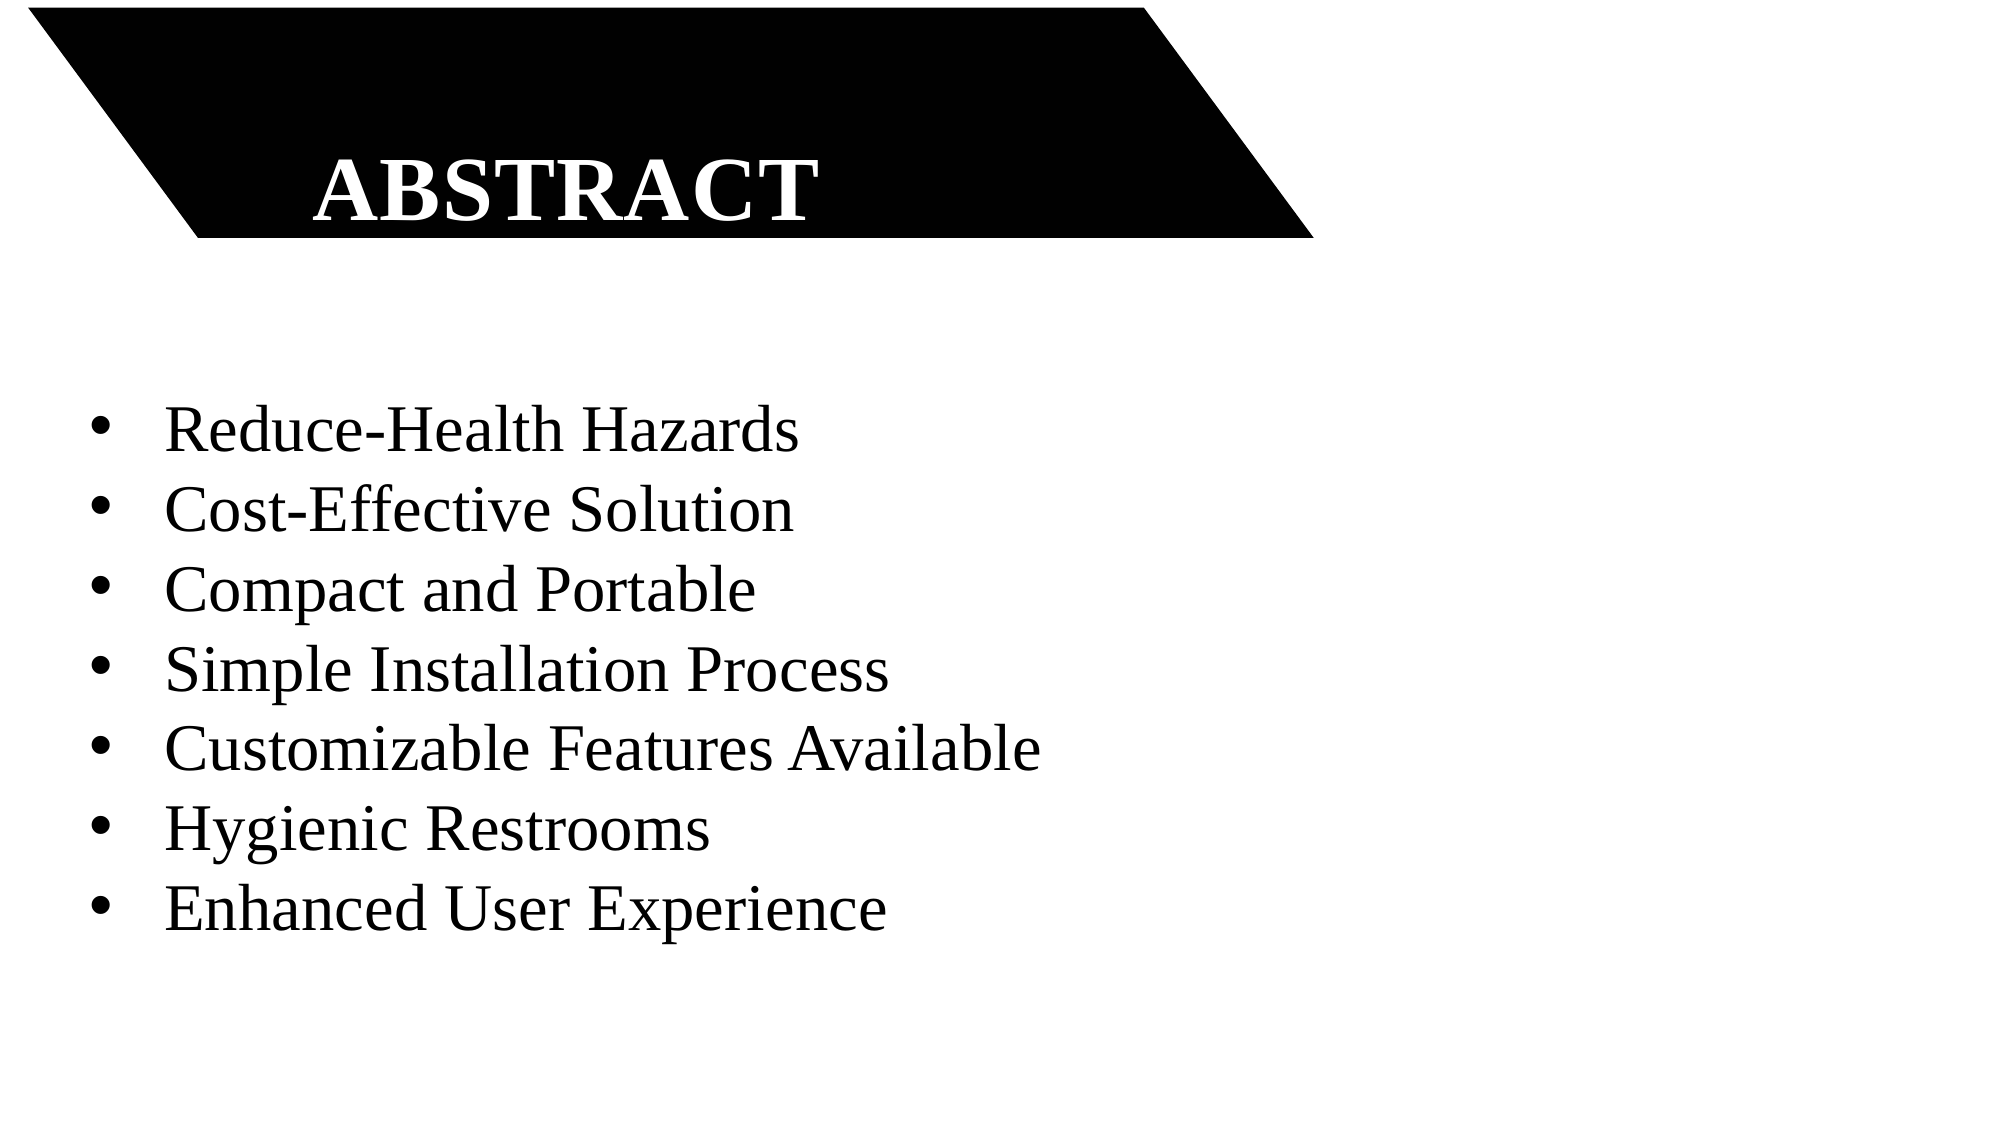

ABSTRACT
Reduce-Health Hazards
Cost-Effective Solution
Compact and Portable
Simple Installation Process
Customizable Features Available
Hygienic Restrooms
Enhanced User Experience